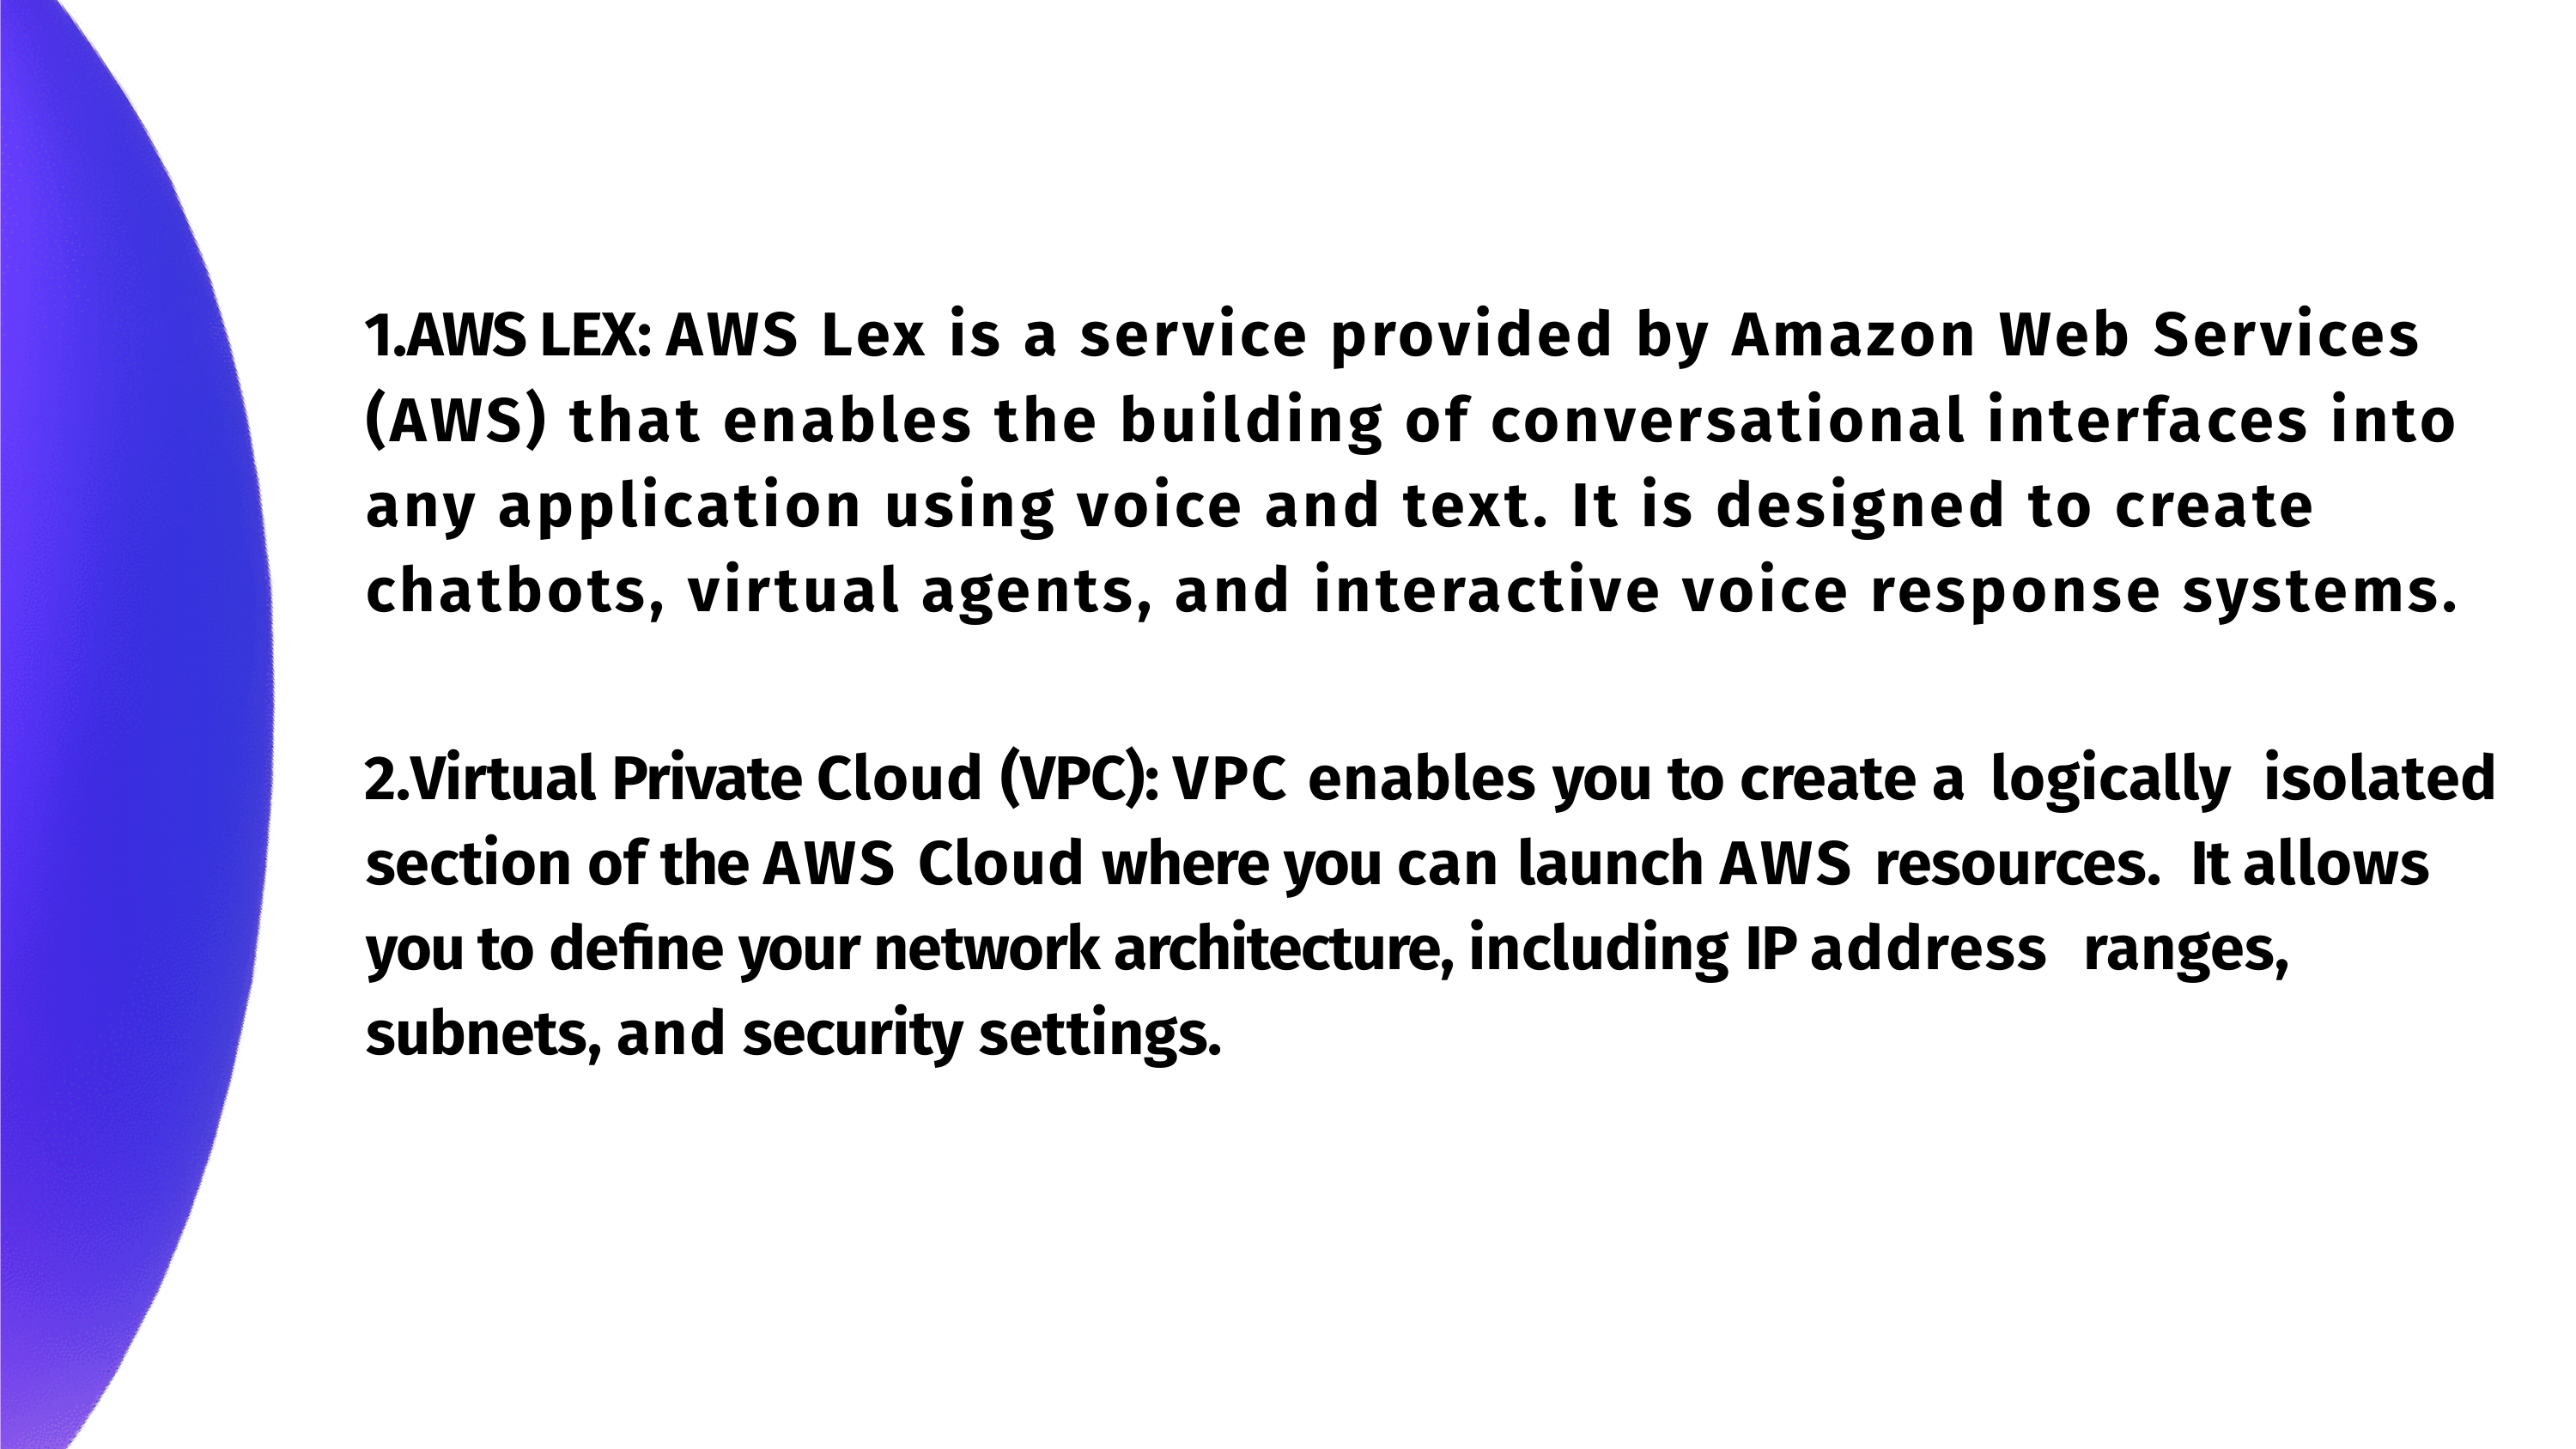

AWS LEX: AWS Lex is a service provided by Amazon Web Services (AWS) that enables the building of conversational interfaces into any application using voice and text. It is designed to create chatbots, virtual agents, and interactive voice response systems.

Virtual Private Cloud (VPC): VPC enables you to create a logically  isolated section of the AWS Cloud where you can launch AWS resources.  It allows you to define your network architecture, including IP address  ranges, subnets, and security settings.